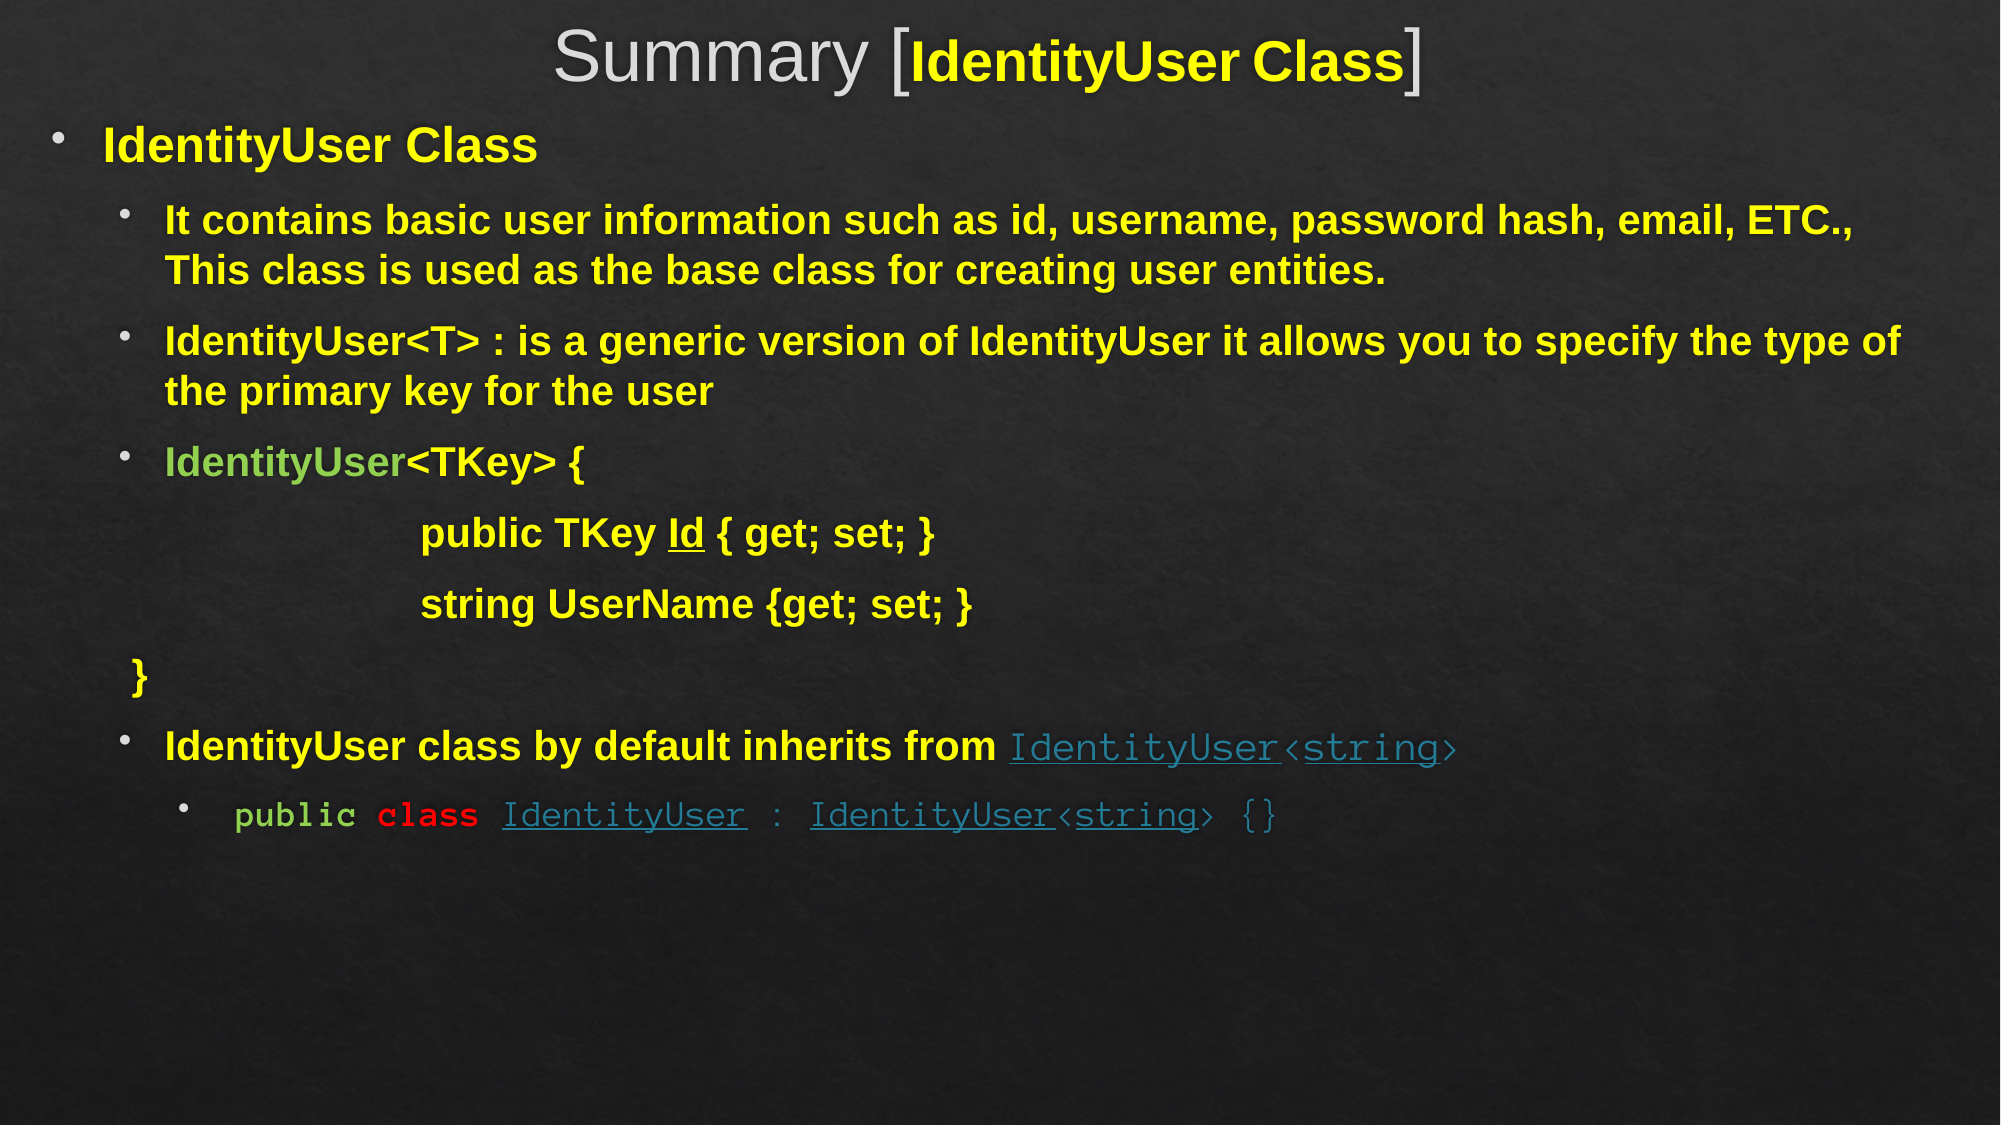

# Summary [IdentityUser Class]
IdentityUser Class
It contains basic user information such as id, username, password hash, email, ETC., This class is used as the base class for creating user entities.
IdentityUser<T> : is a generic version of IdentityUser it allows you to specify the type of the primary key for the user
IdentityUser<TKey> {
		public TKey Id { get; set; }
		string UserName {get; set; }
 }
IdentityUser class by default inherits from IdentityUser<string>
  public class IdentityUser : IdentityUser<string> {}